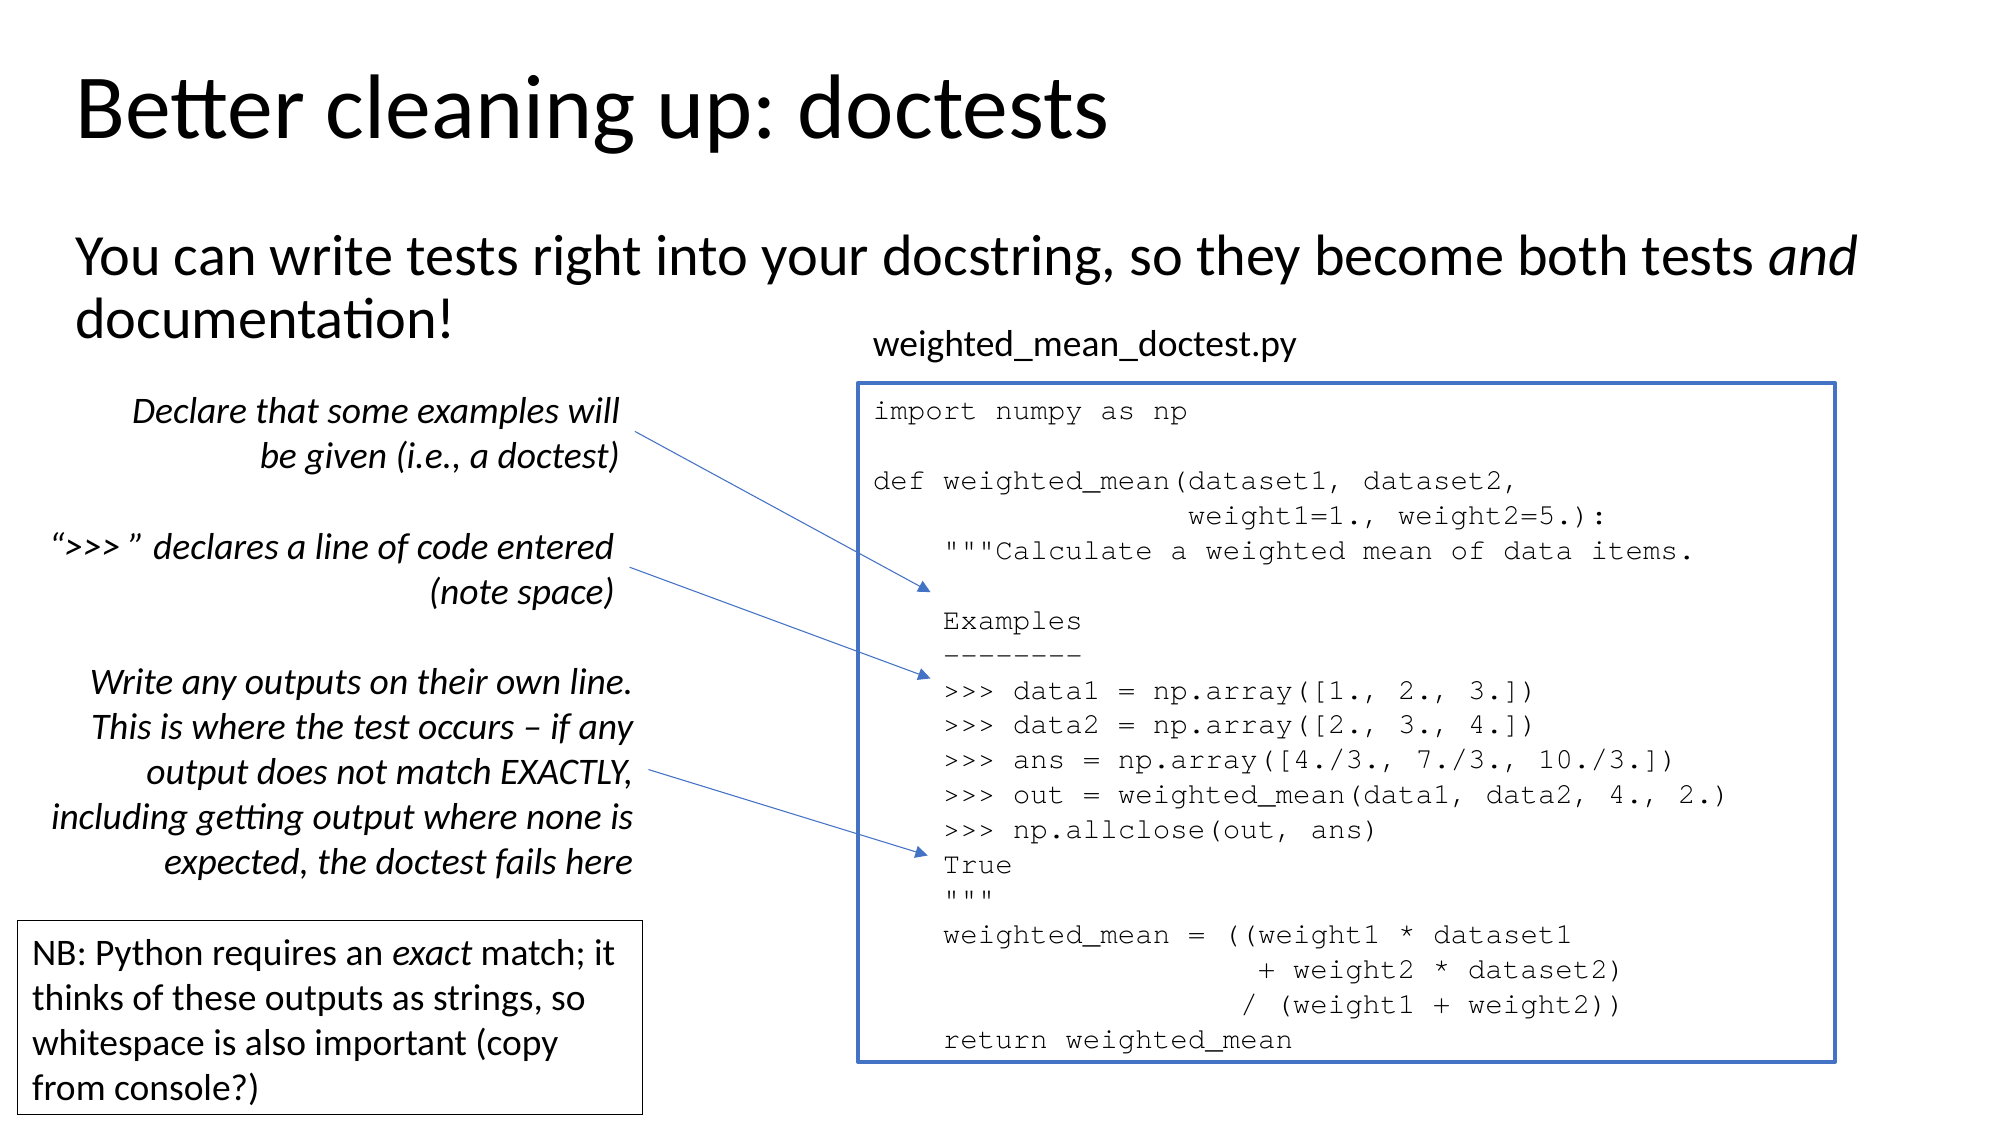

# Better cleaning up: doctests
You can write tests right into your docstring, so they become both tests and documentation!
weighted_mean_doctest.py
Declare that some examples will be given (i.e., a doctest)
import numpy as np

def weighted_mean(dataset1, dataset2,
                  weight1=1., weight2=5.):
    """Calculate a weighted mean of data items.

    Examples
    --------
    >>> data1 = np.array([1., 2., 3.])
    >>> data2 = np.array([2., 3., 4.])
    >>> ans = np.array([4./3., 7./3., 10./3.])
    >>> out = weighted_mean(data1, data2, 4., 2.)
    >>> np.allclose(out, ans)
    True
    """
    weighted_mean = ((weight1 * dataset1
                      + weight2 * dataset2)
                     / (weight1 + weight2))
    return weighted_mean
“>>> ” declares a line of code entered (note space)
Write any outputs on their own line. This is where the test occurs – if any output does not match EXACTLY, including getting output where none is expected, the doctest fails here
NB: Python requires an exact match; it thinks of these outputs as strings, so whitespace is also important (copy from console?)